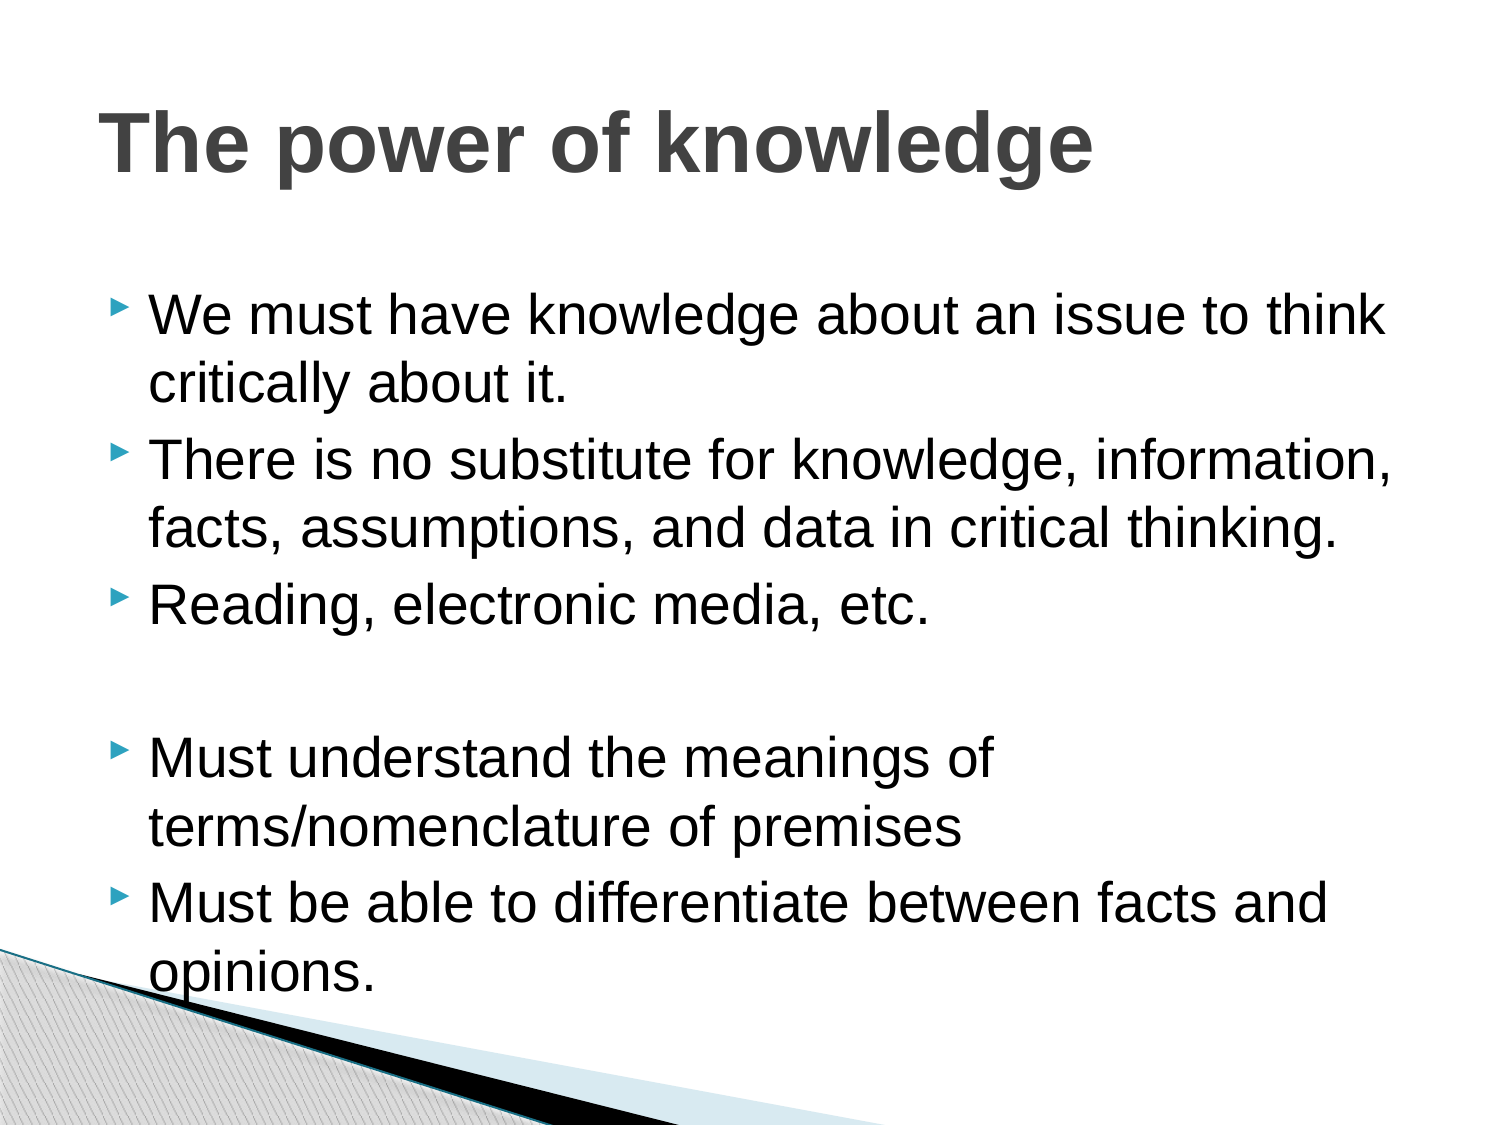

# The power of knowledge
We must have knowledge about an issue to think critically about it.
There is no substitute for knowledge, information, facts, assumptions, and data in critical thinking.
Reading, electronic media, etc.

Must understand the meanings of terms/nomenclature of premises
Must be able to differentiate between facts and opinions.